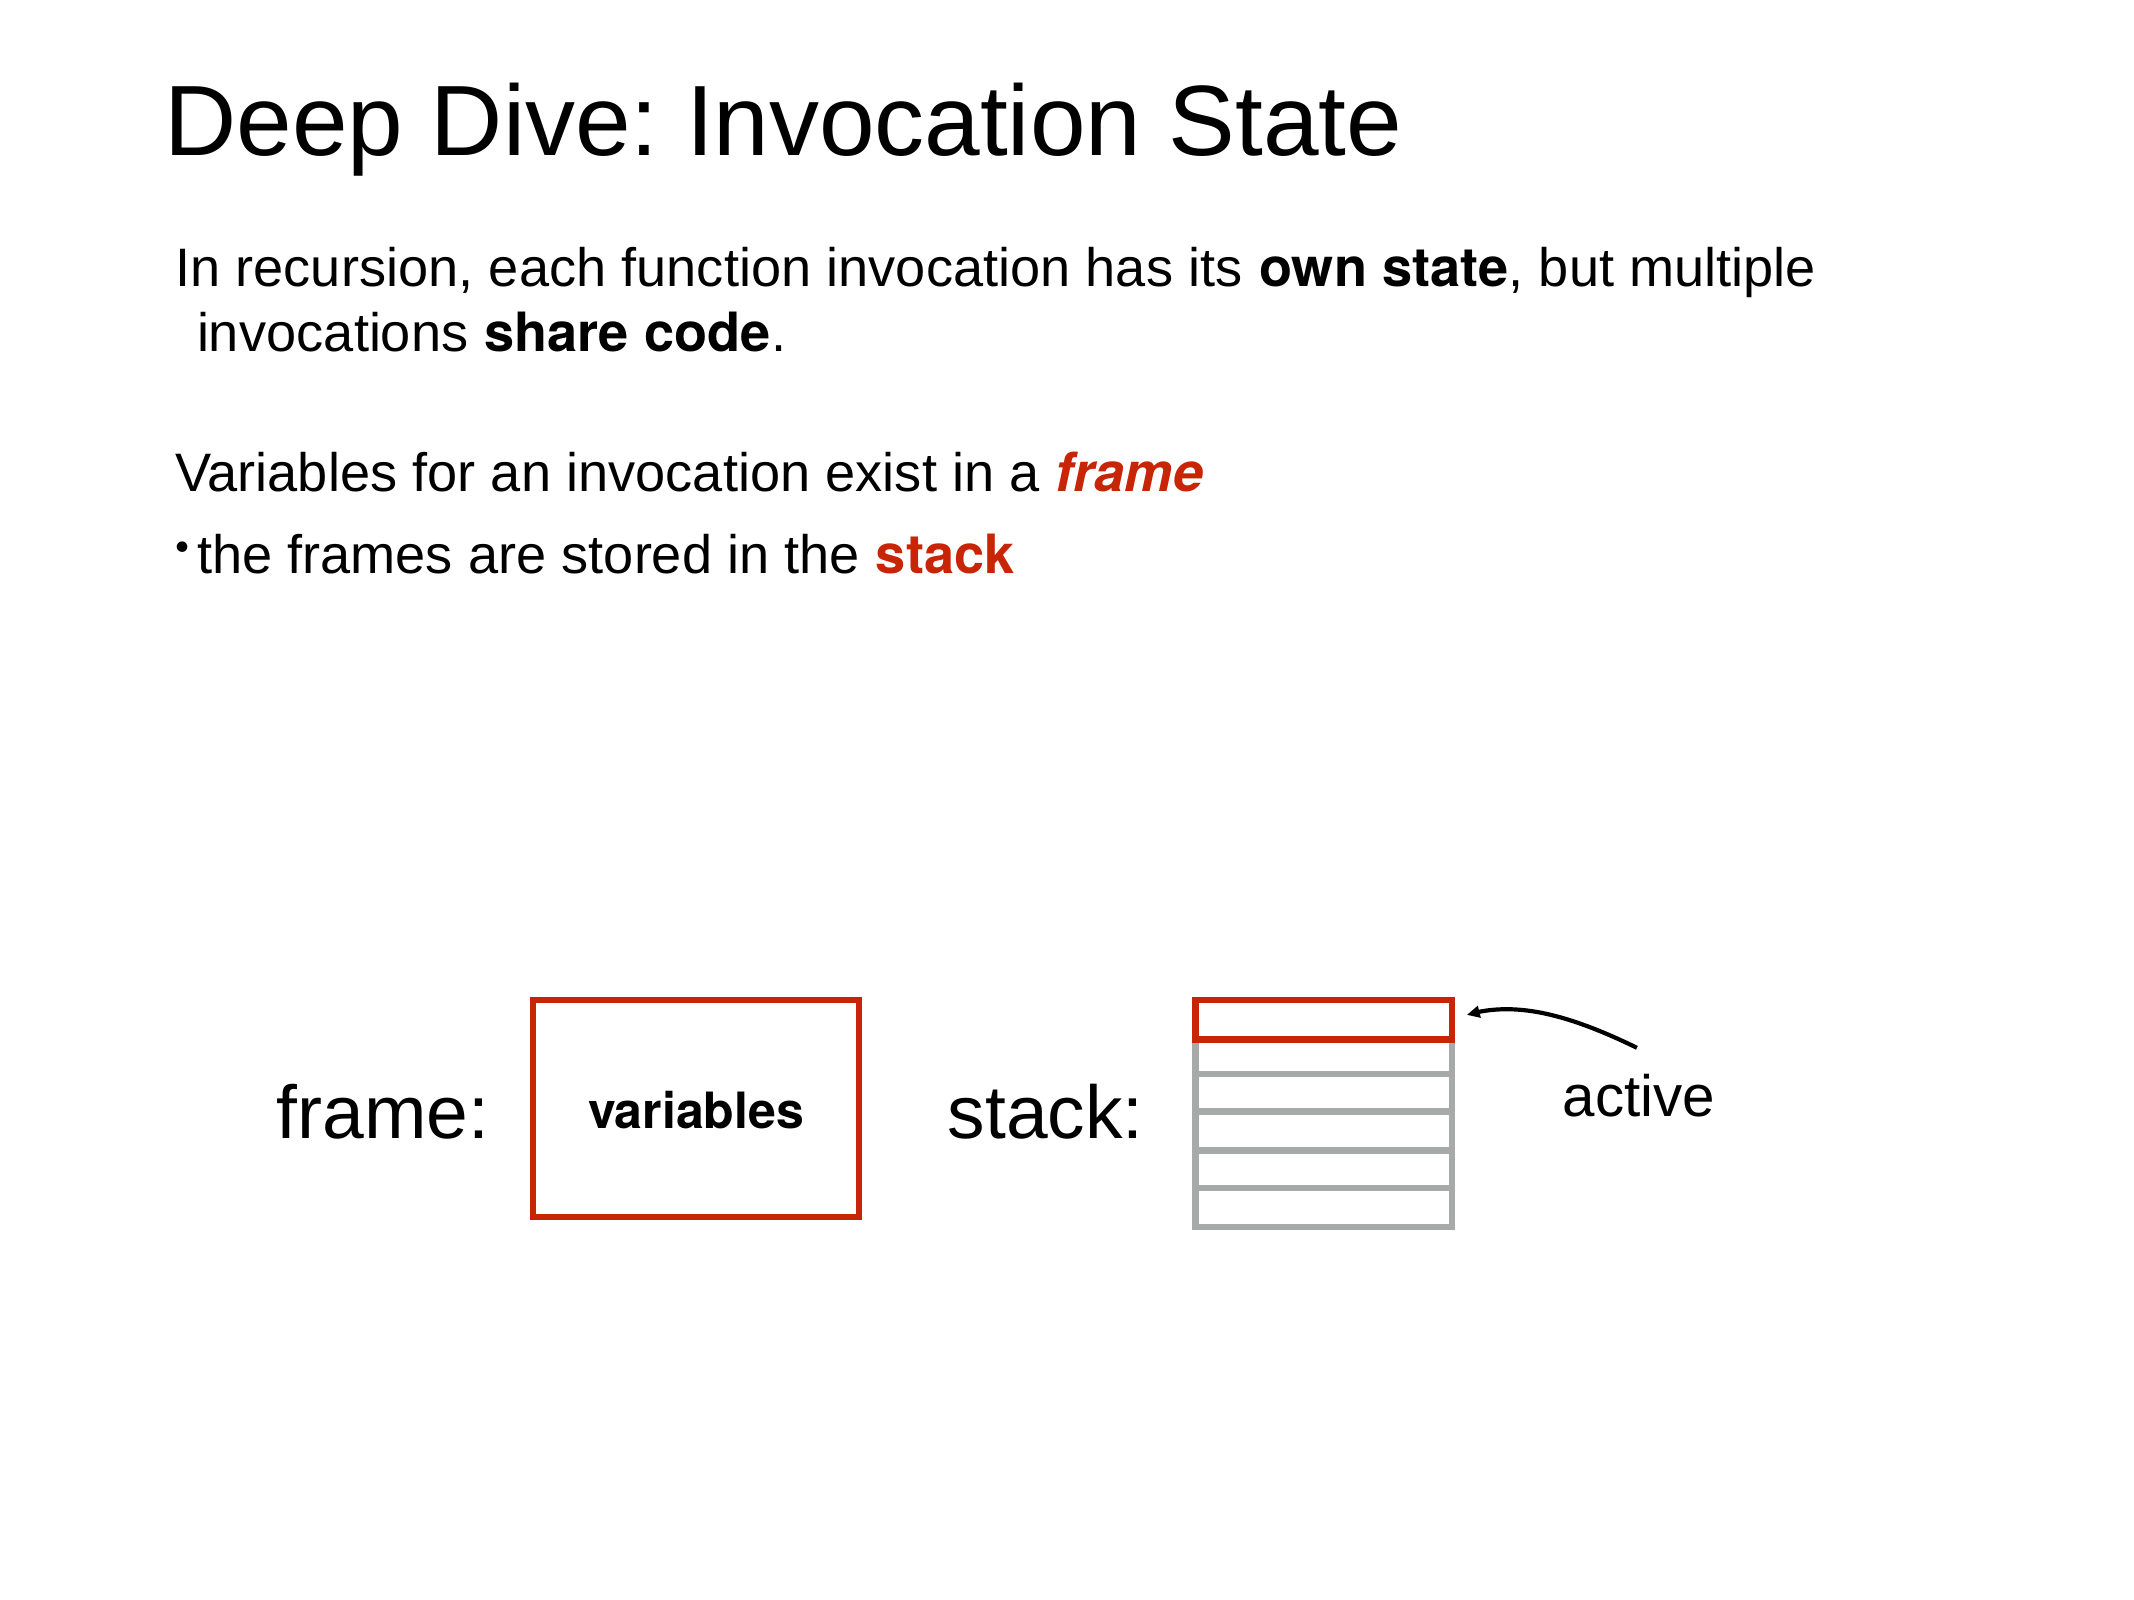

# Deep Dive: Invocation State
In recursion, each function invocation has its own state, but multiple invocations share code.
Variables for an invocation exist in a frame
the frames are stored in the stack
variables

active
frame:
stack: